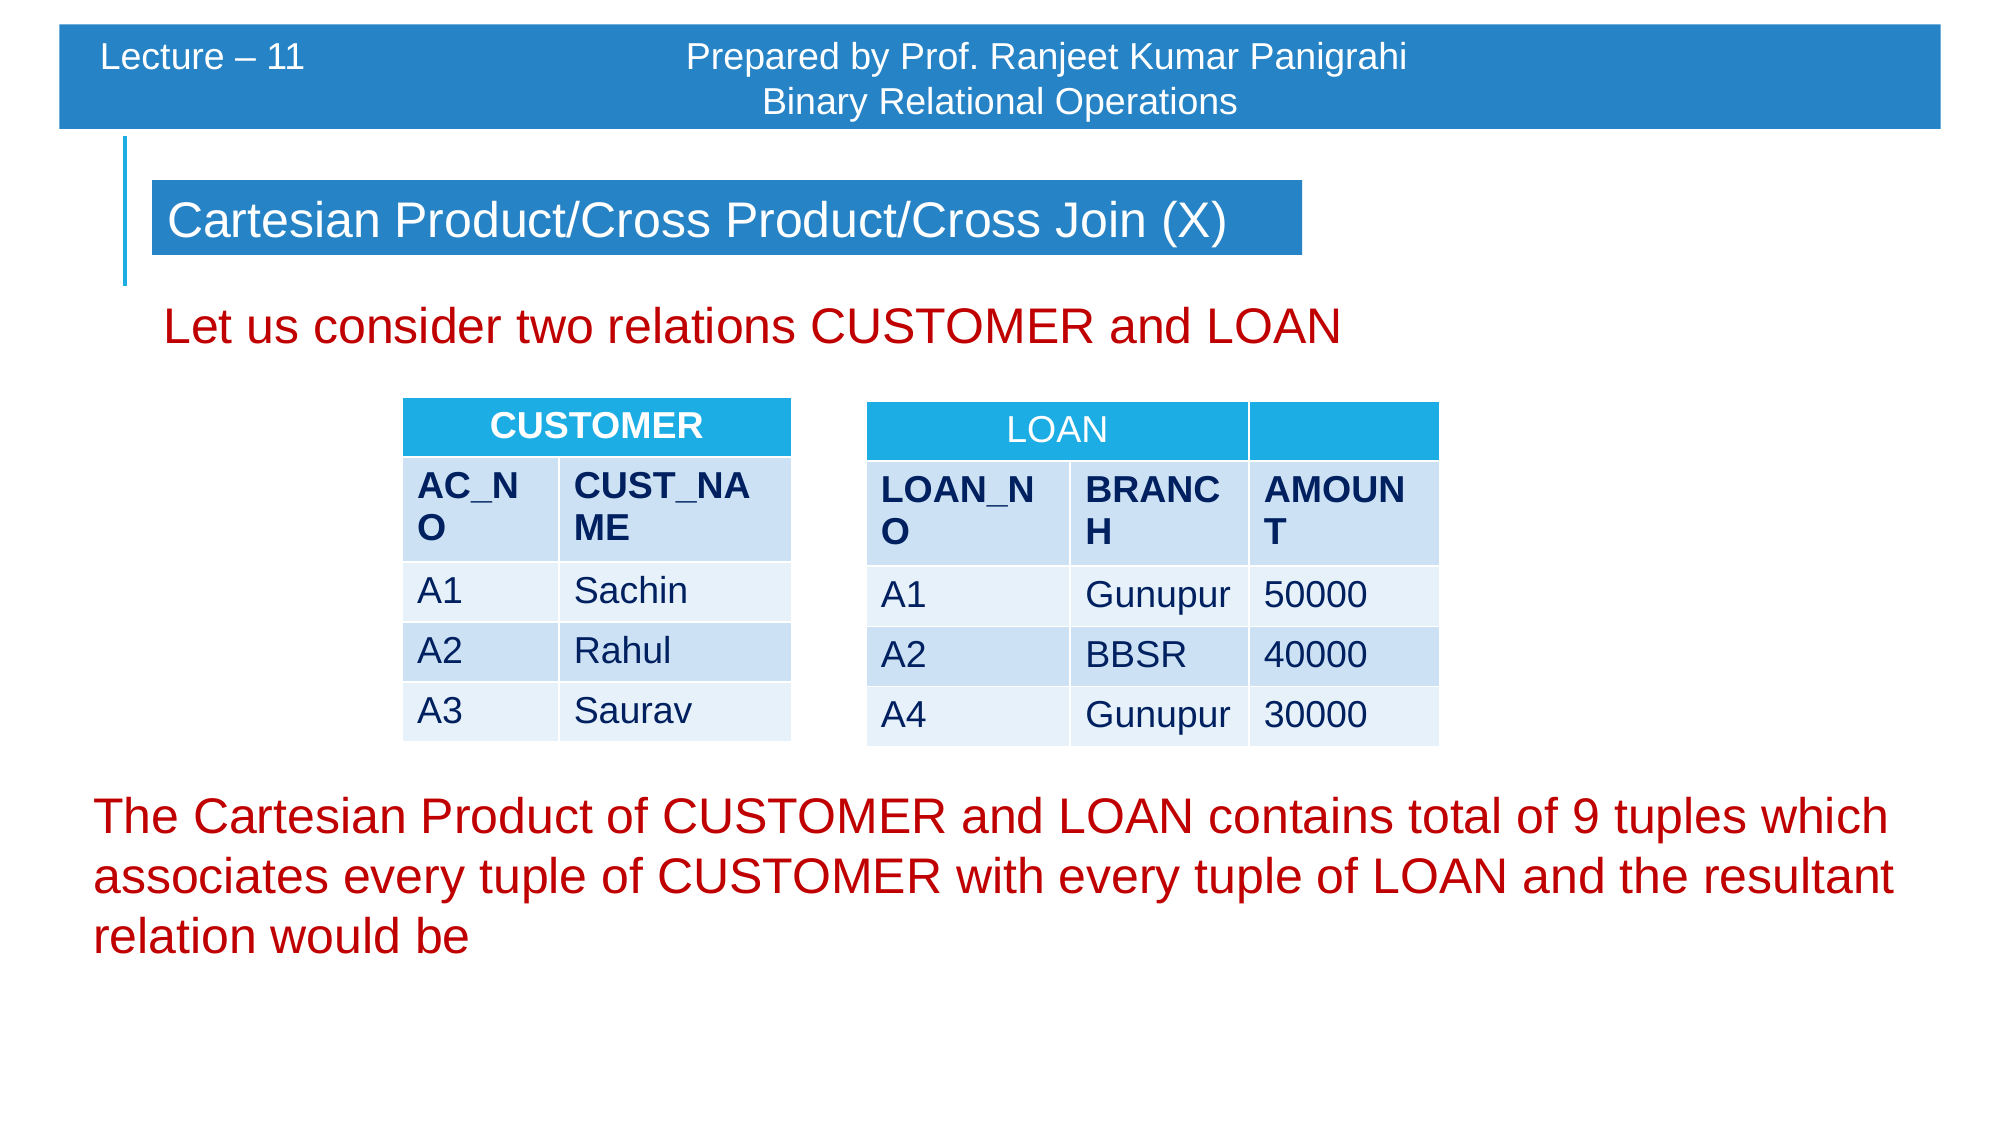

Lecture – 11 		             Prepared by Prof. Ranjeet Kumar Panigrahi				Binary Relational Operations
Cartesian Product/Cross Product/Cross Join (X)

Let us consider two relations CUSTOMER and LOAN
| CUSTOMER |  |
| --- | --- |
| AC\_NO | CUST\_NAME |
| A1 | Sachin |
| A2 | Rahul |
| A3 | Saurav |
| LOAN |  |  |
| --- | --- | --- |
| LOAN\_NO | BRANCH | AMOUNT |
| A1 | Gunupur | 50000 |
| A2 | BBSR | 40000 |
| A4 | Gunupur | 30000 |
The Cartesian Product of CUSTOMER and LOAN contains total of 9 tuples which associates every tuple of CUSTOMER with every tuple of LOAN and the resultant relation would be